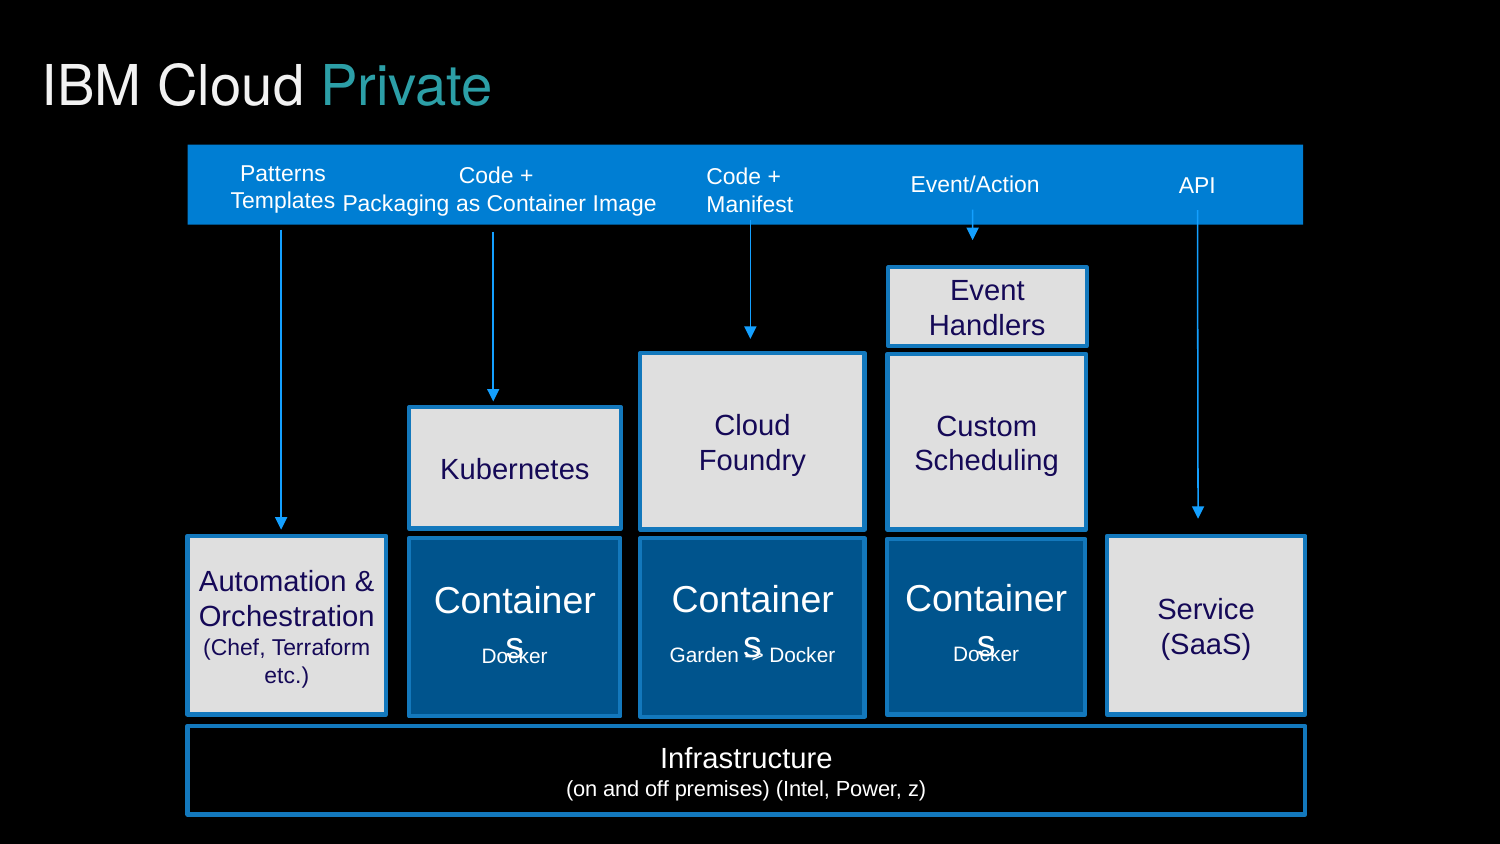

IBM Cloud Private

Patterns
Templates
Code +
Packaging as Container Image
Code +
Manifest
Event/Action
API
Event
Handlers
Cloud
Foundry
Custom
Scheduling
Kubernetes
Automation &
Orchestration
(Chef, Terraform etc.)
Service
(SaaS)

Containers
Docker

Containers
Garden -> Docker

Containers
Docker
Infrastructure
(on and off premises) (Intel, Power, z)